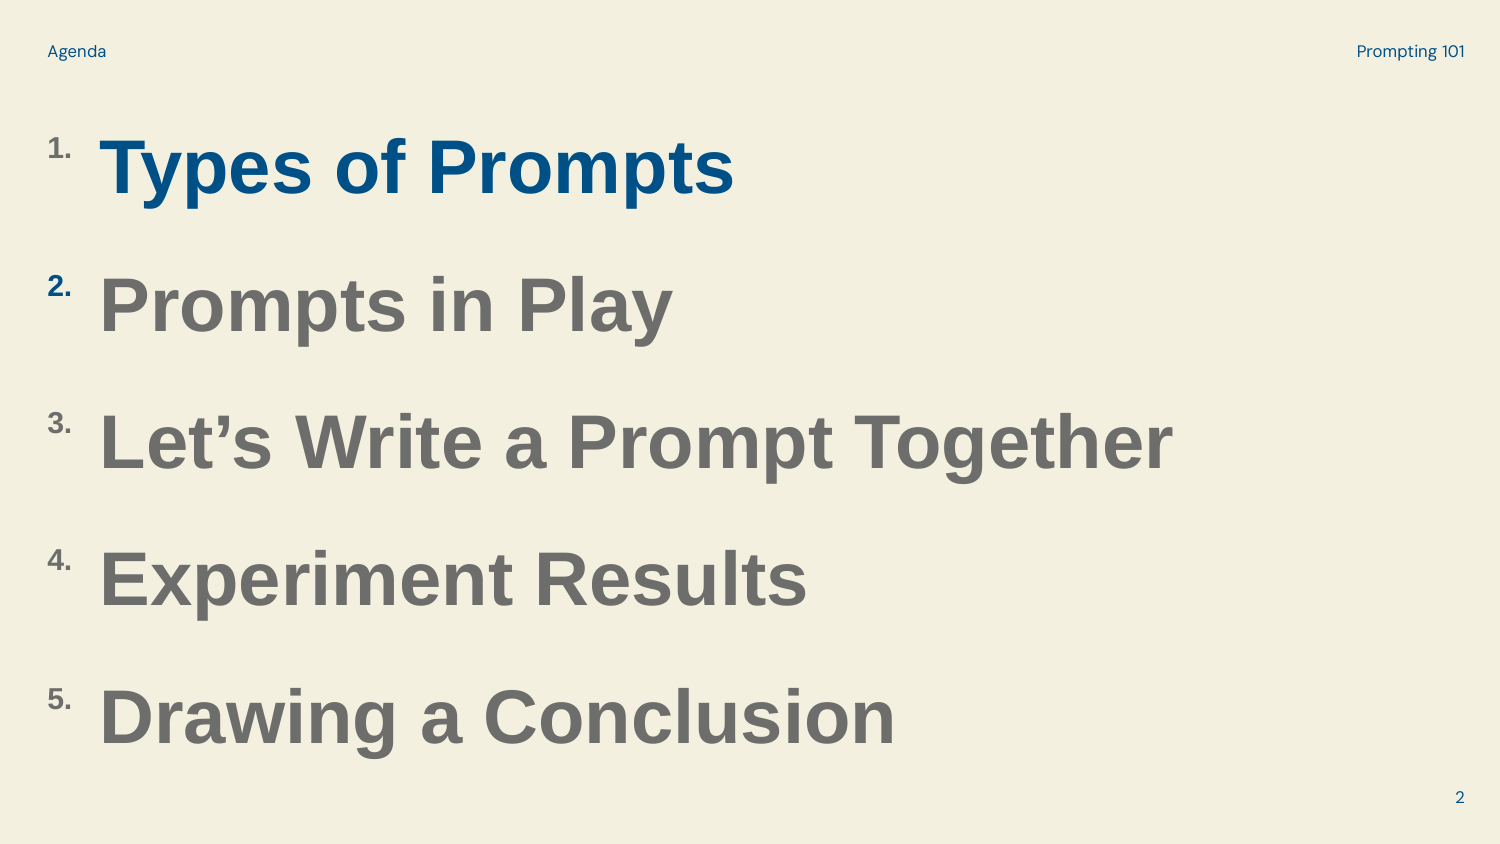

Agenda
Prompting 101
1.
Types of Prompts
2.
Prompts in Play
3.
Let’s Write a Prompt Together
4.
Experiment Results
5.
Drawing a Conclusion
2